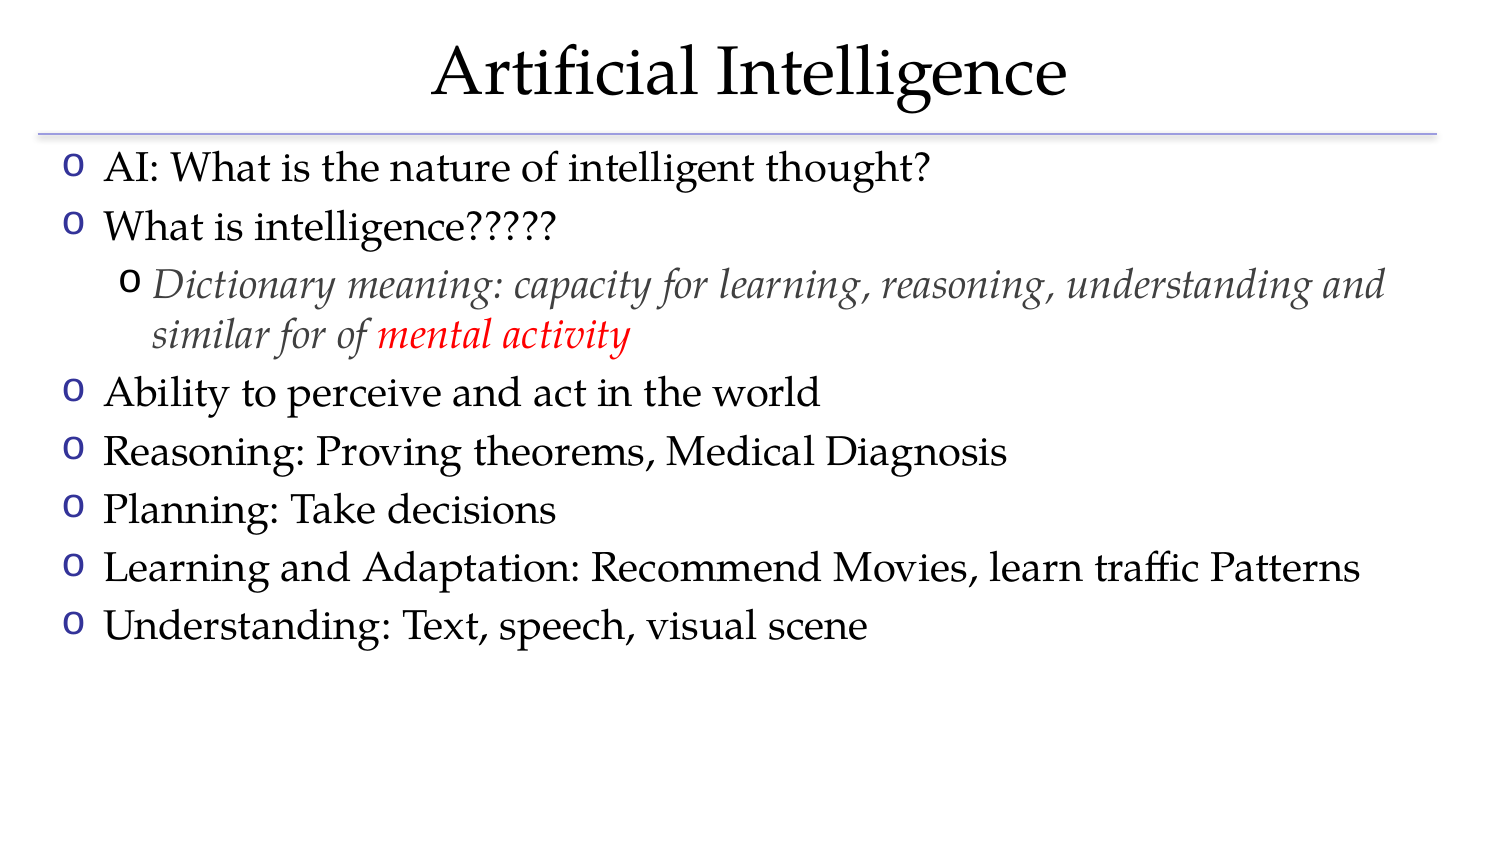

# Artificial Intelligence
AI: What is the nature of intelligent thought?
What is intelligence?????
Dictionary meaning: capacity for learning, reasoning, understanding and similar for of mental activity
Ability to perceive and act in the world
Reasoning: Proving theorems, Medical Diagnosis
Planning: Take decisions
Learning and Adaptation: Recommend Movies, learn traffic Patterns
Understanding: Text, speech, visual scene